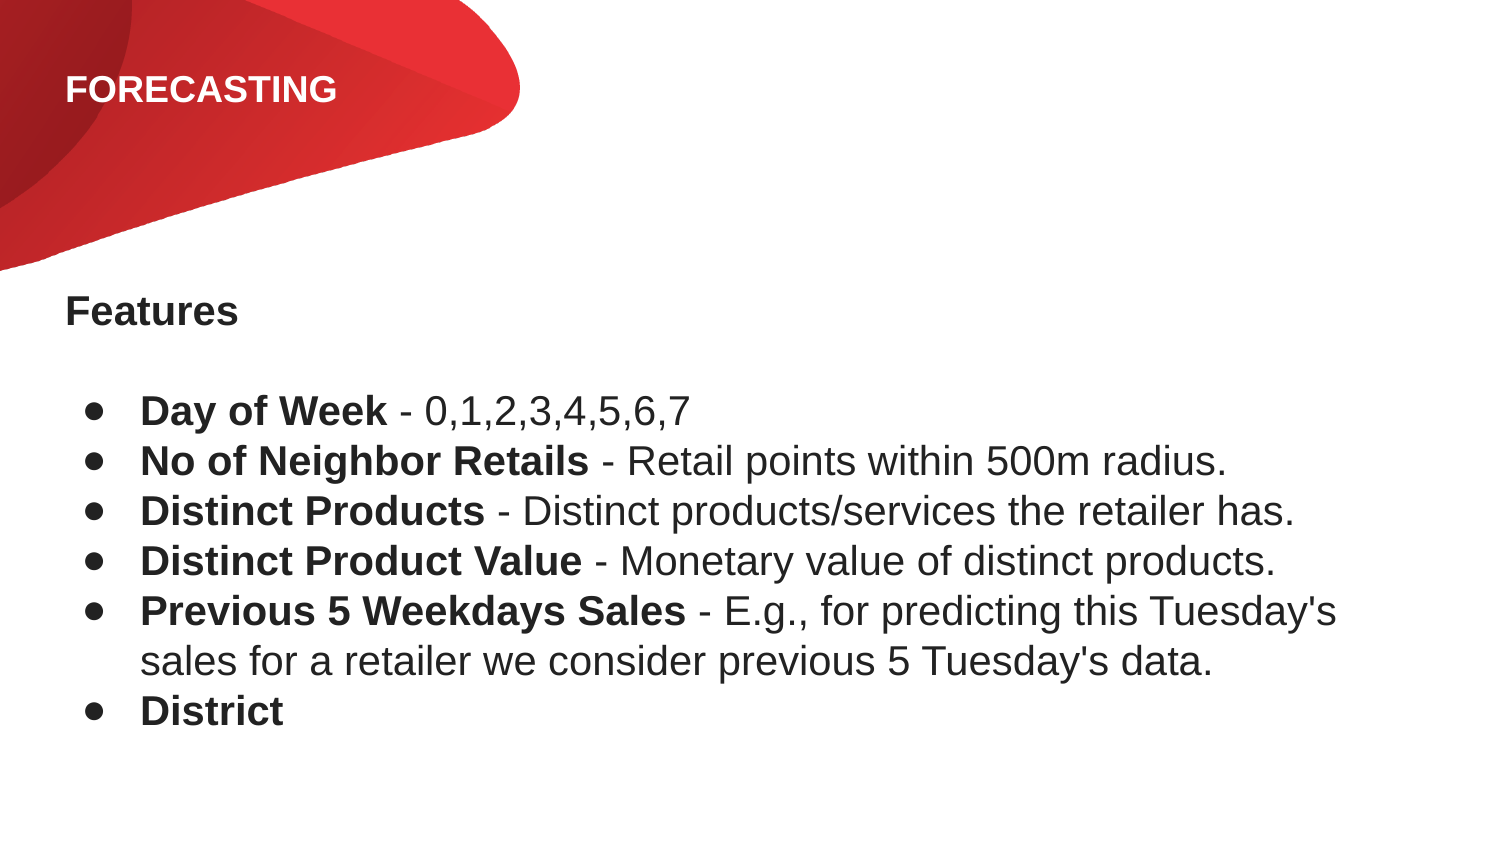

FORECASTING

Features

Day of Week - 0,1,2,3,4,5,6,7
No of Neighbor Retails - Retail points within 500m radius.
Distinct Products - Distinct products/services the retailer has.
Distinct Product Value - Monetary value of distinct products.
Previous 5 Weekdays Sales - E.g., for predicting this Tuesday's sales for a retailer we consider previous 5 Tuesday's data.
District